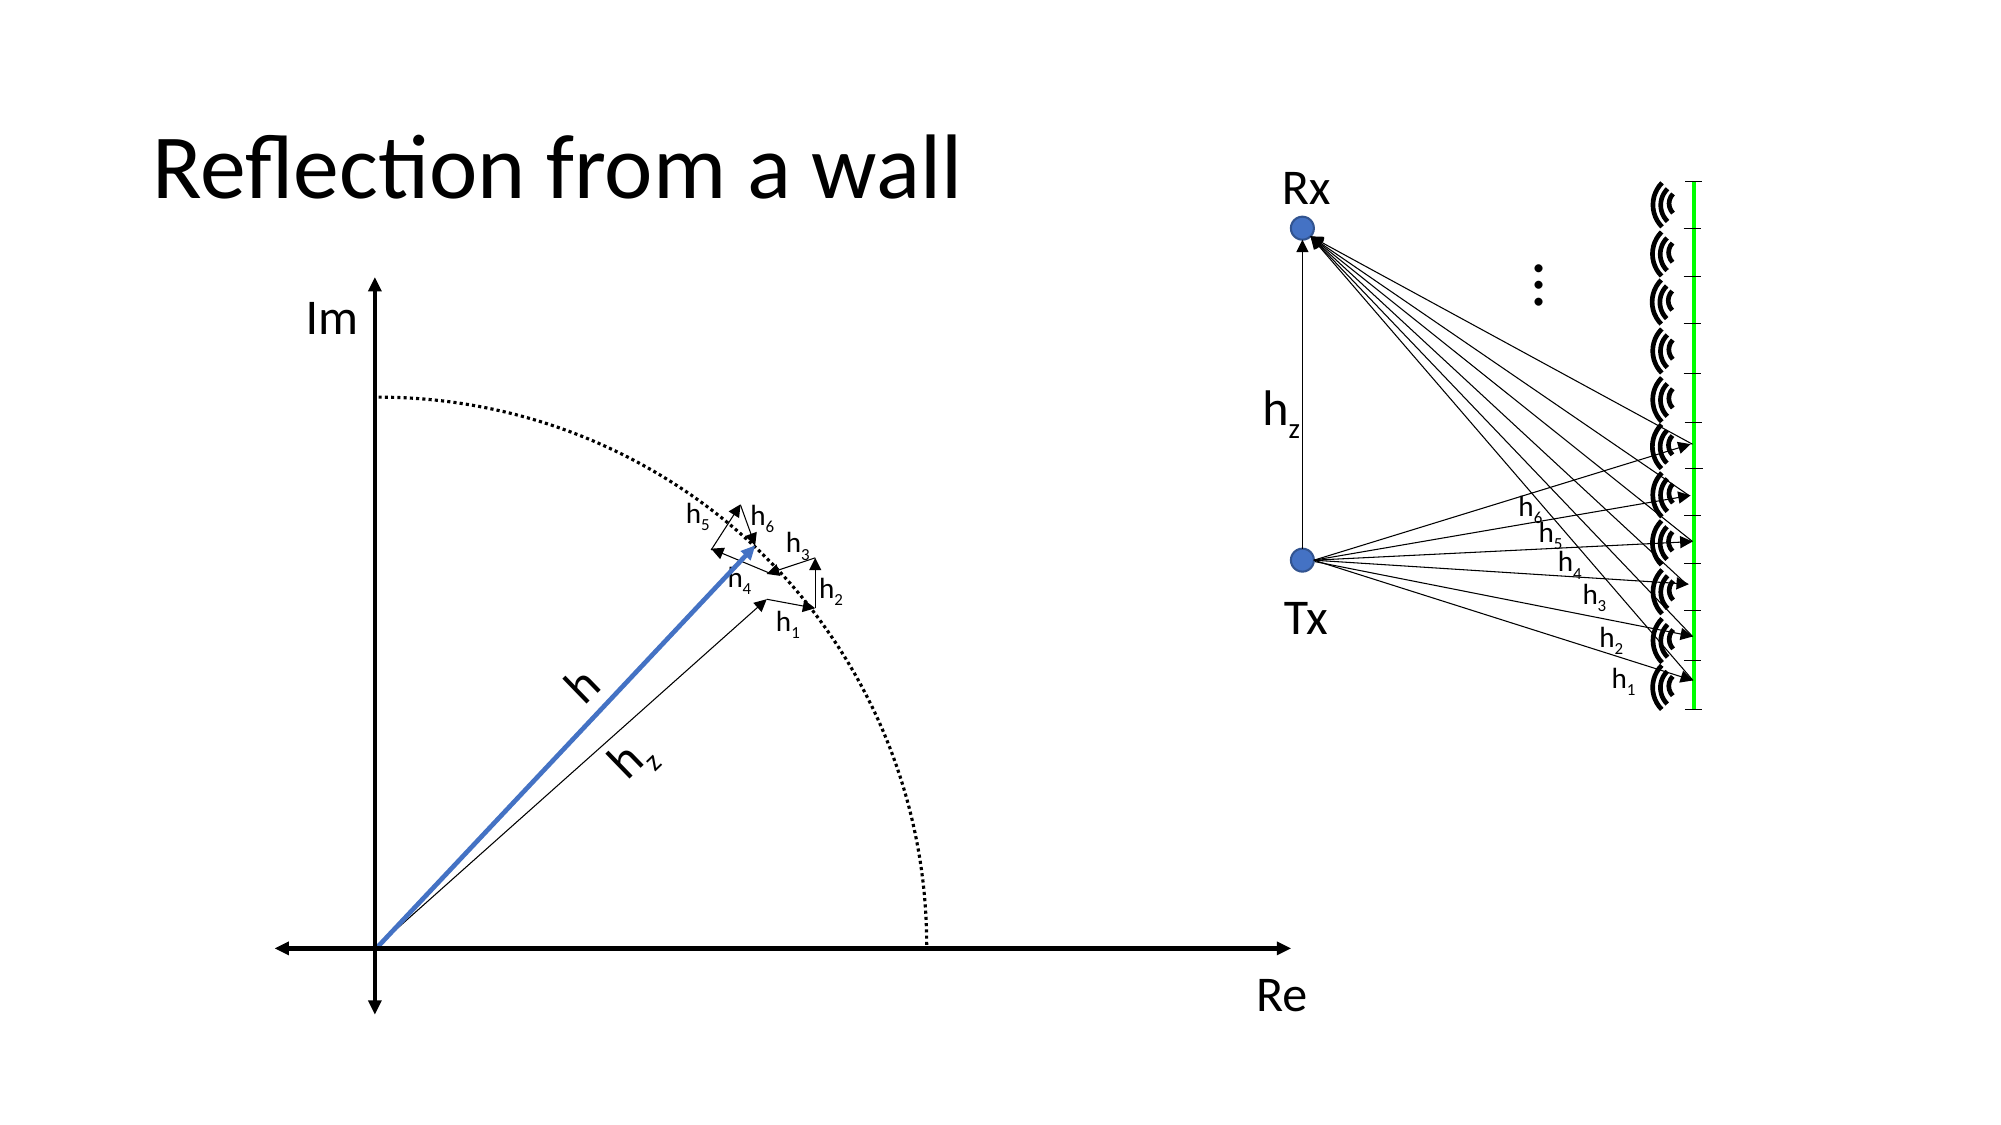

# Reflection from a wall
Rx

…
hz
Im
Re

h6
h5
h6
h5
h3
h4

h4
h2
h3
Tx
h1
h2
h
h1
hz